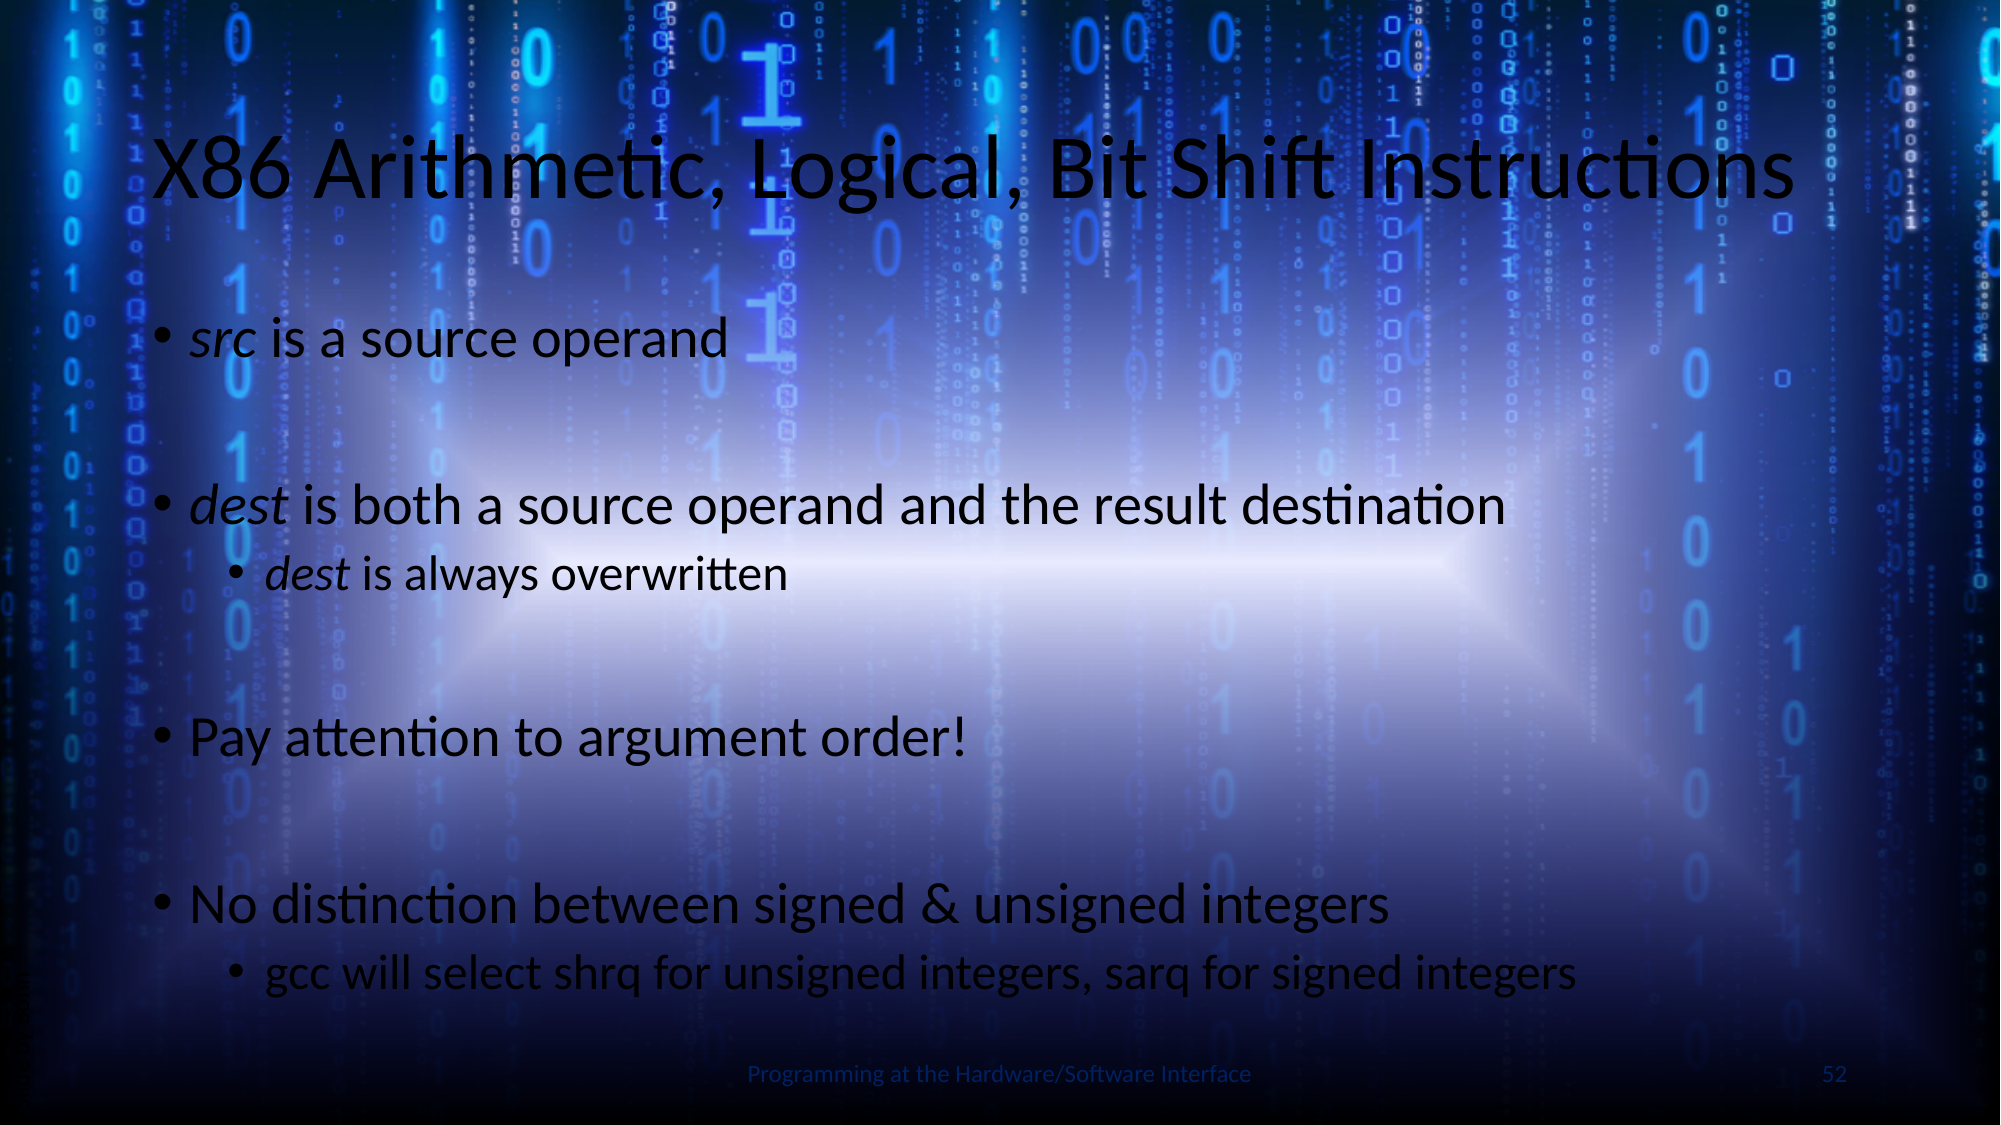

# X86 Arithmetic, Logical, Bit Shift Instructions
src is a source operand

dest is both a source operand and the result destination
dest is always overwritten

Pay attention to argument order!

No distinction between signed & unsigned integers
gcc will select shrq for unsigned integers, sarq for signed integers
Slide by Bohn
Programming at the Hardware/Software Interface
52